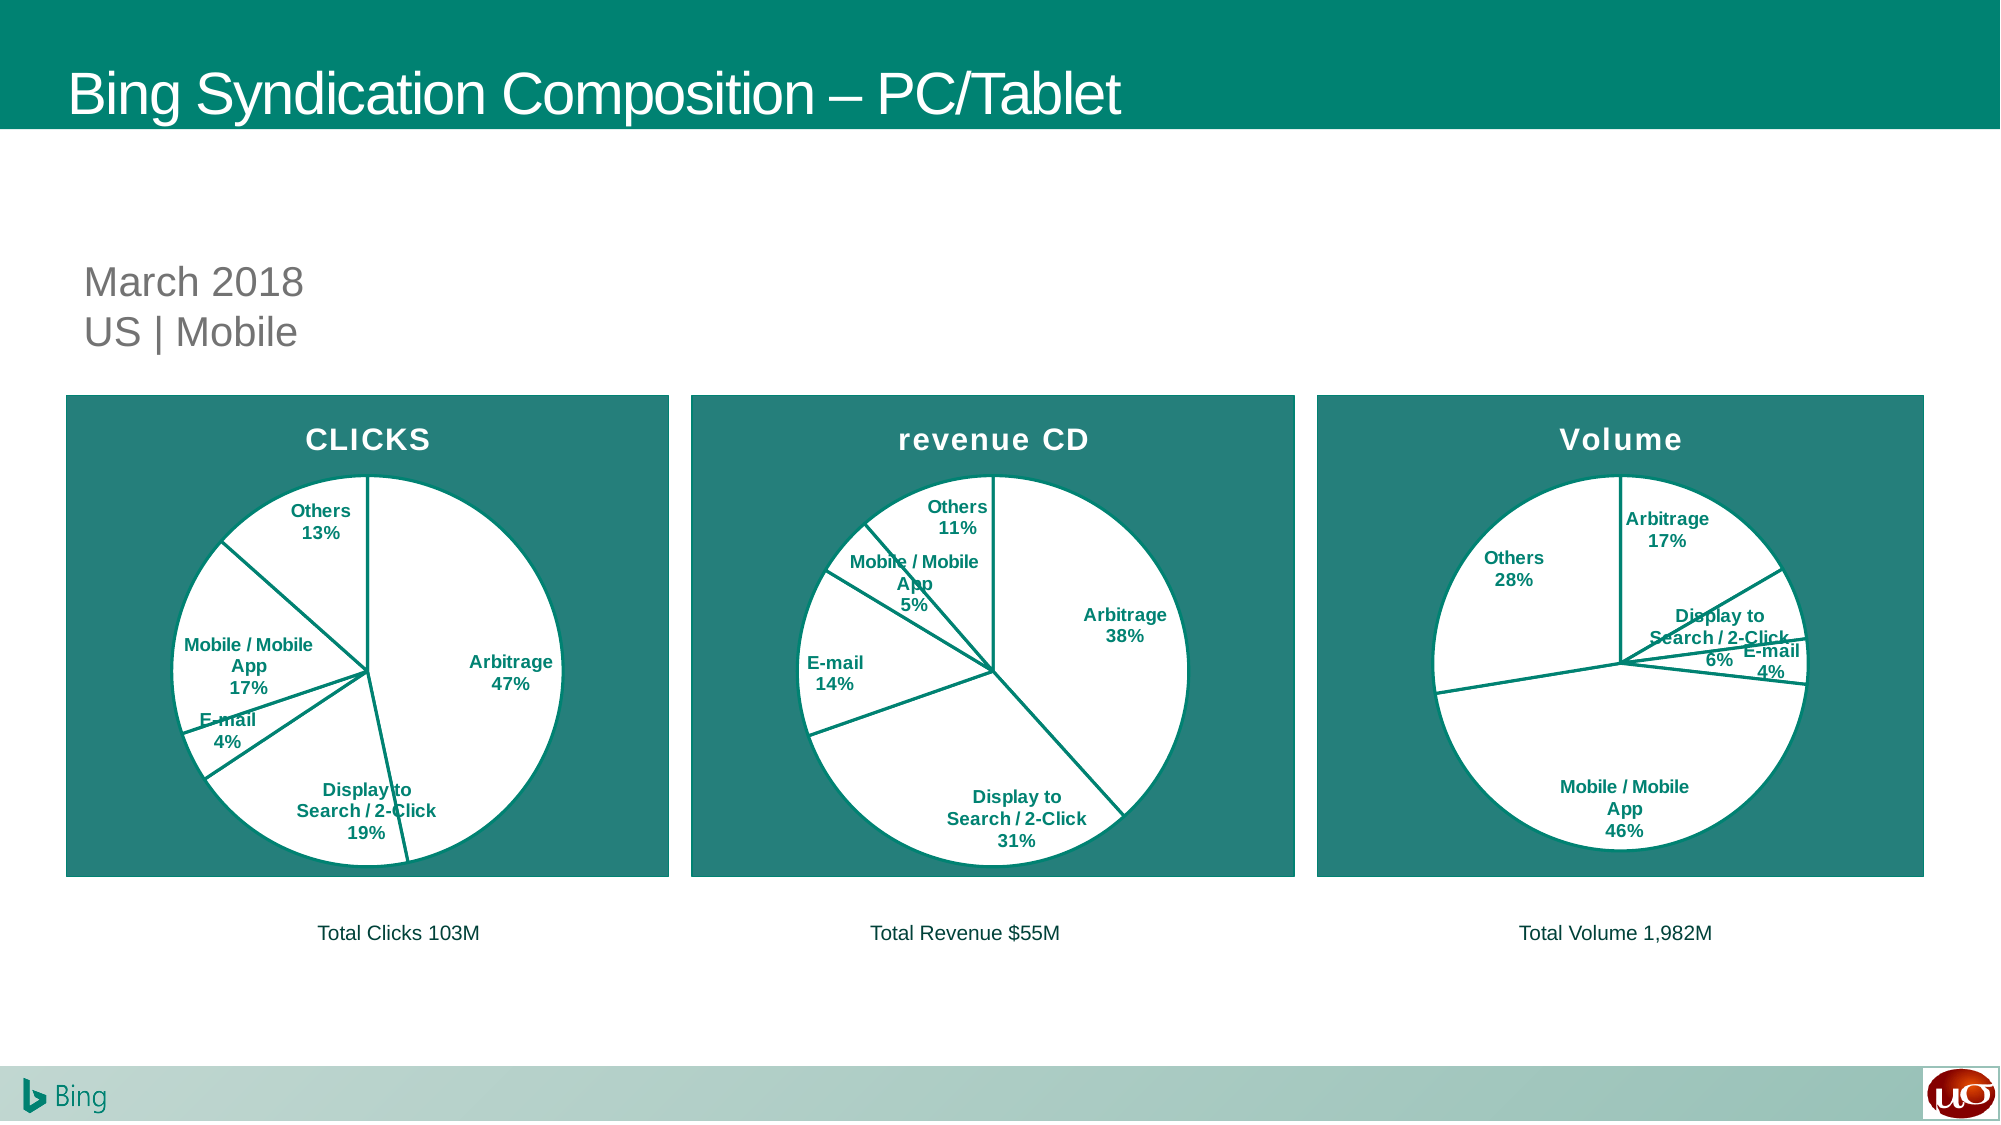

# Bing Syndication Composition – PC/Tablet
March 2018
US | Mobile

### Chart: CLICKS

| Category | Clicks |
|---|---|
| Arbitrage | 48361070.0 |
| Display to Search / 2-Click | 19693569.0 |
| E-mail | 4297425.0 |
| Mobile / Mobile App | 17368372.0 |
| Others | 13909386.0 |

### Chart: revenue CD

| Category | Gross Revenue (CD) |
|---|---|
| Arbitrage | 21212527.96033661 |
| Display to Search / 2-Click | 17351018.212547593 |
| E-mail | 7754979.720234886 |
| Mobile / Mobile App | 2751480.5793415173 |
| Others | 6308397.206383588 |

### Chart: Volume

| Category | Search Result Page Views |
|---|---|
| Arbitrage | 329383453.0 |
| Display to Search / 2-Click | 124764880.0 |
| E-mail | 77134019.0 |
| Mobile / Mobile App | 904259715.0 |
| Others | 546580492.0 |
Total Volume 1,982M
Total Revenue $55M
Total Clicks 103M